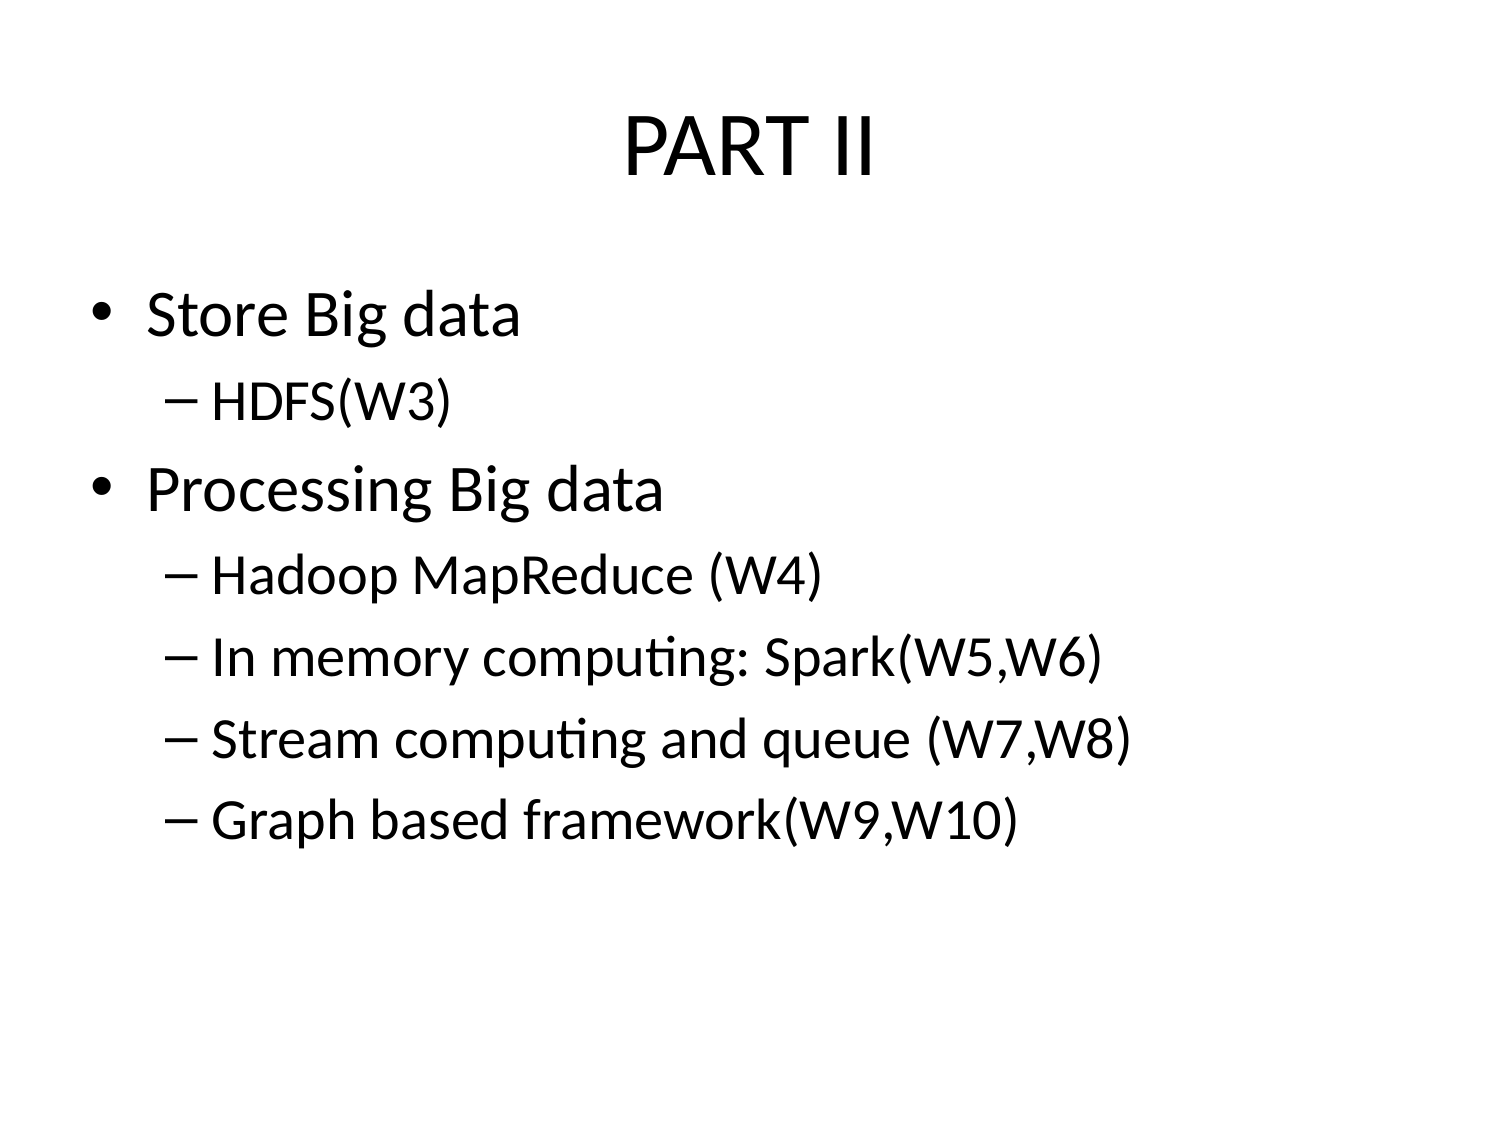

# PART II
Store Big data
HDFS(W3)
Processing Big data
Hadoop MapReduce (W4)
In memory computing: Spark(W5,W6)
Stream computing and queue (W7,W8)
Graph based framework(W9,W10)